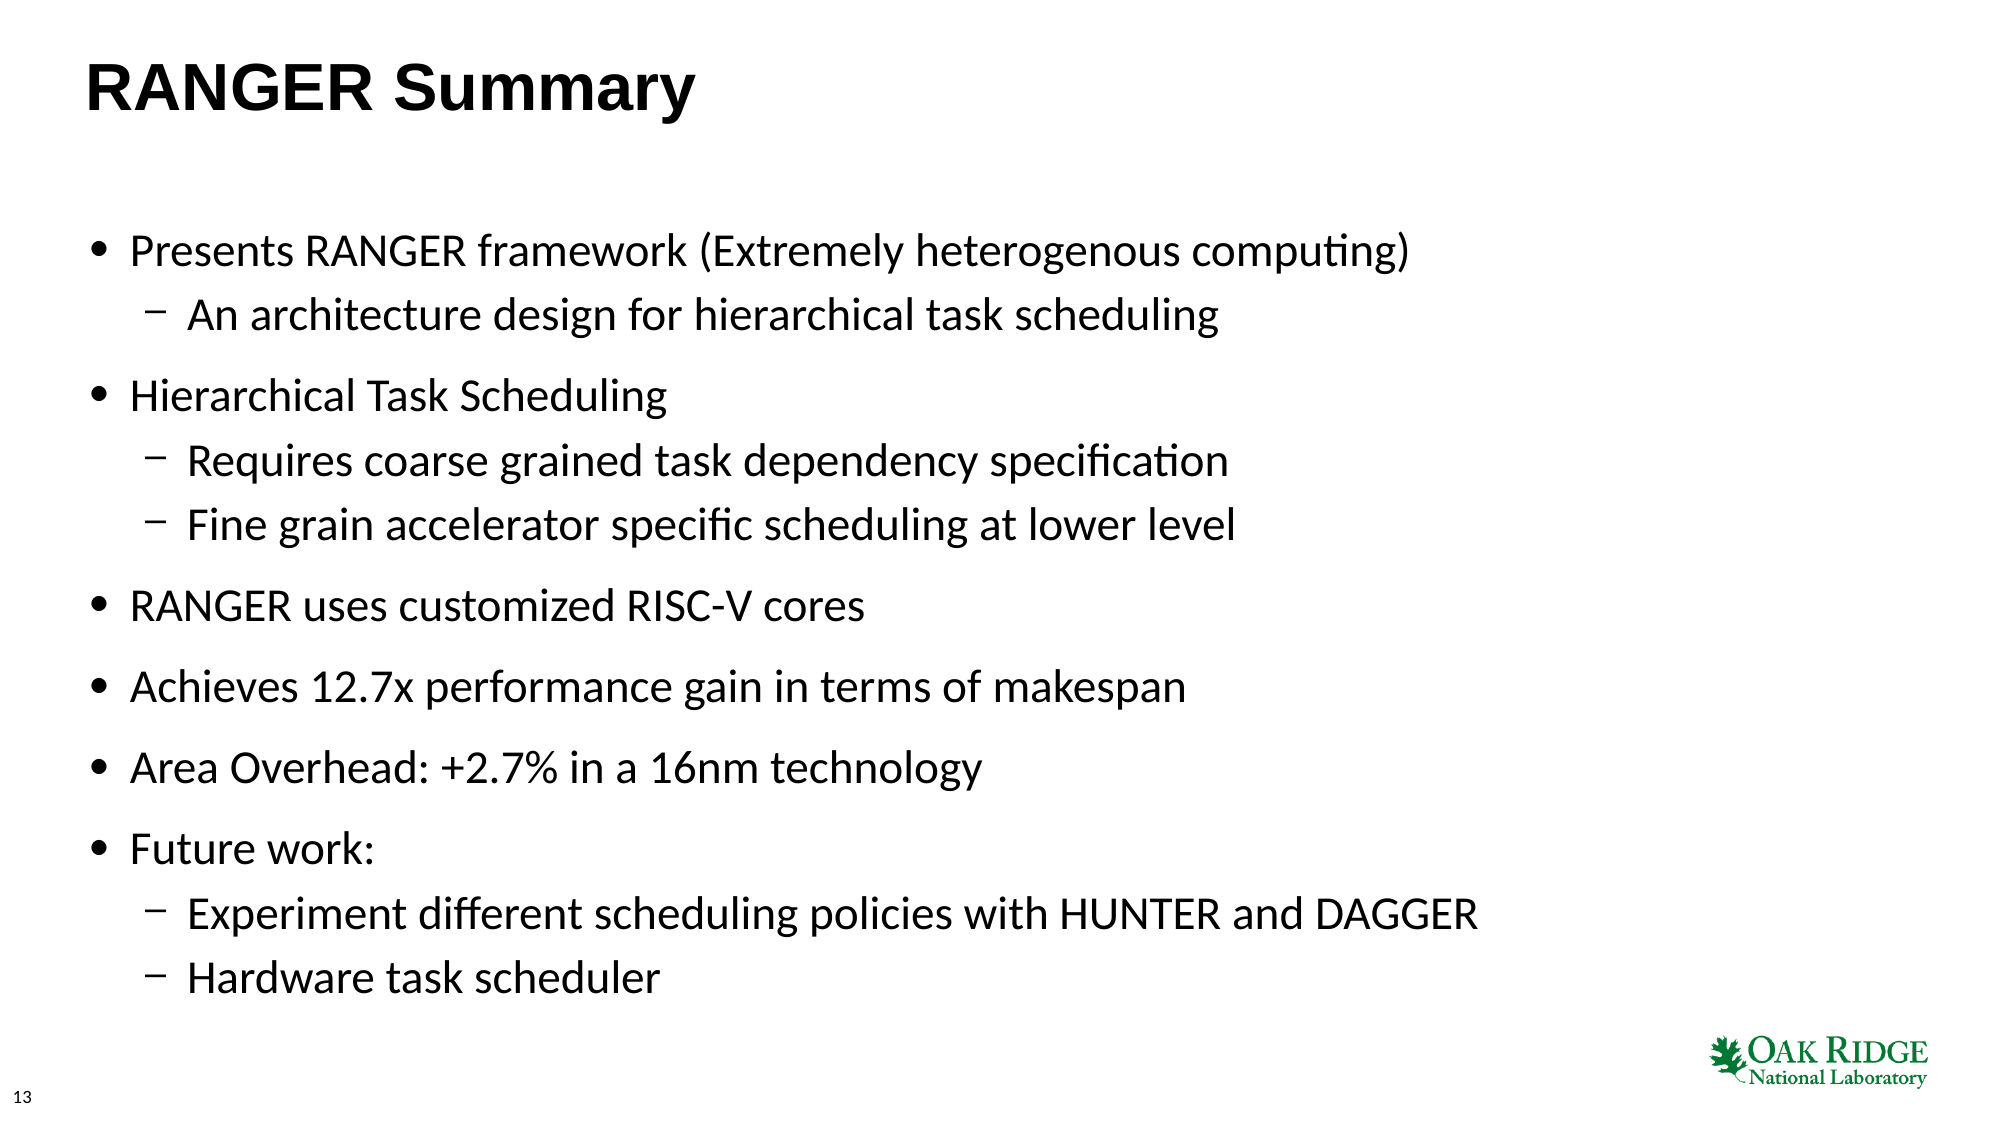

# RANGER Summary
Presents RANGER framework (Extremely heterogenous computing)
An architecture design for hierarchical task scheduling
Hierarchical Task Scheduling
Requires coarse grained task dependency specification
Fine grain accelerator specific scheduling at lower level
RANGER uses customized RISC-V cores
Achieves 12.7x performance gain in terms of makespan
Area Overhead: +2.7% in a 16nm technology
Future work:
Experiment different scheduling policies with HUNTER and DAGGER
Hardware task scheduler